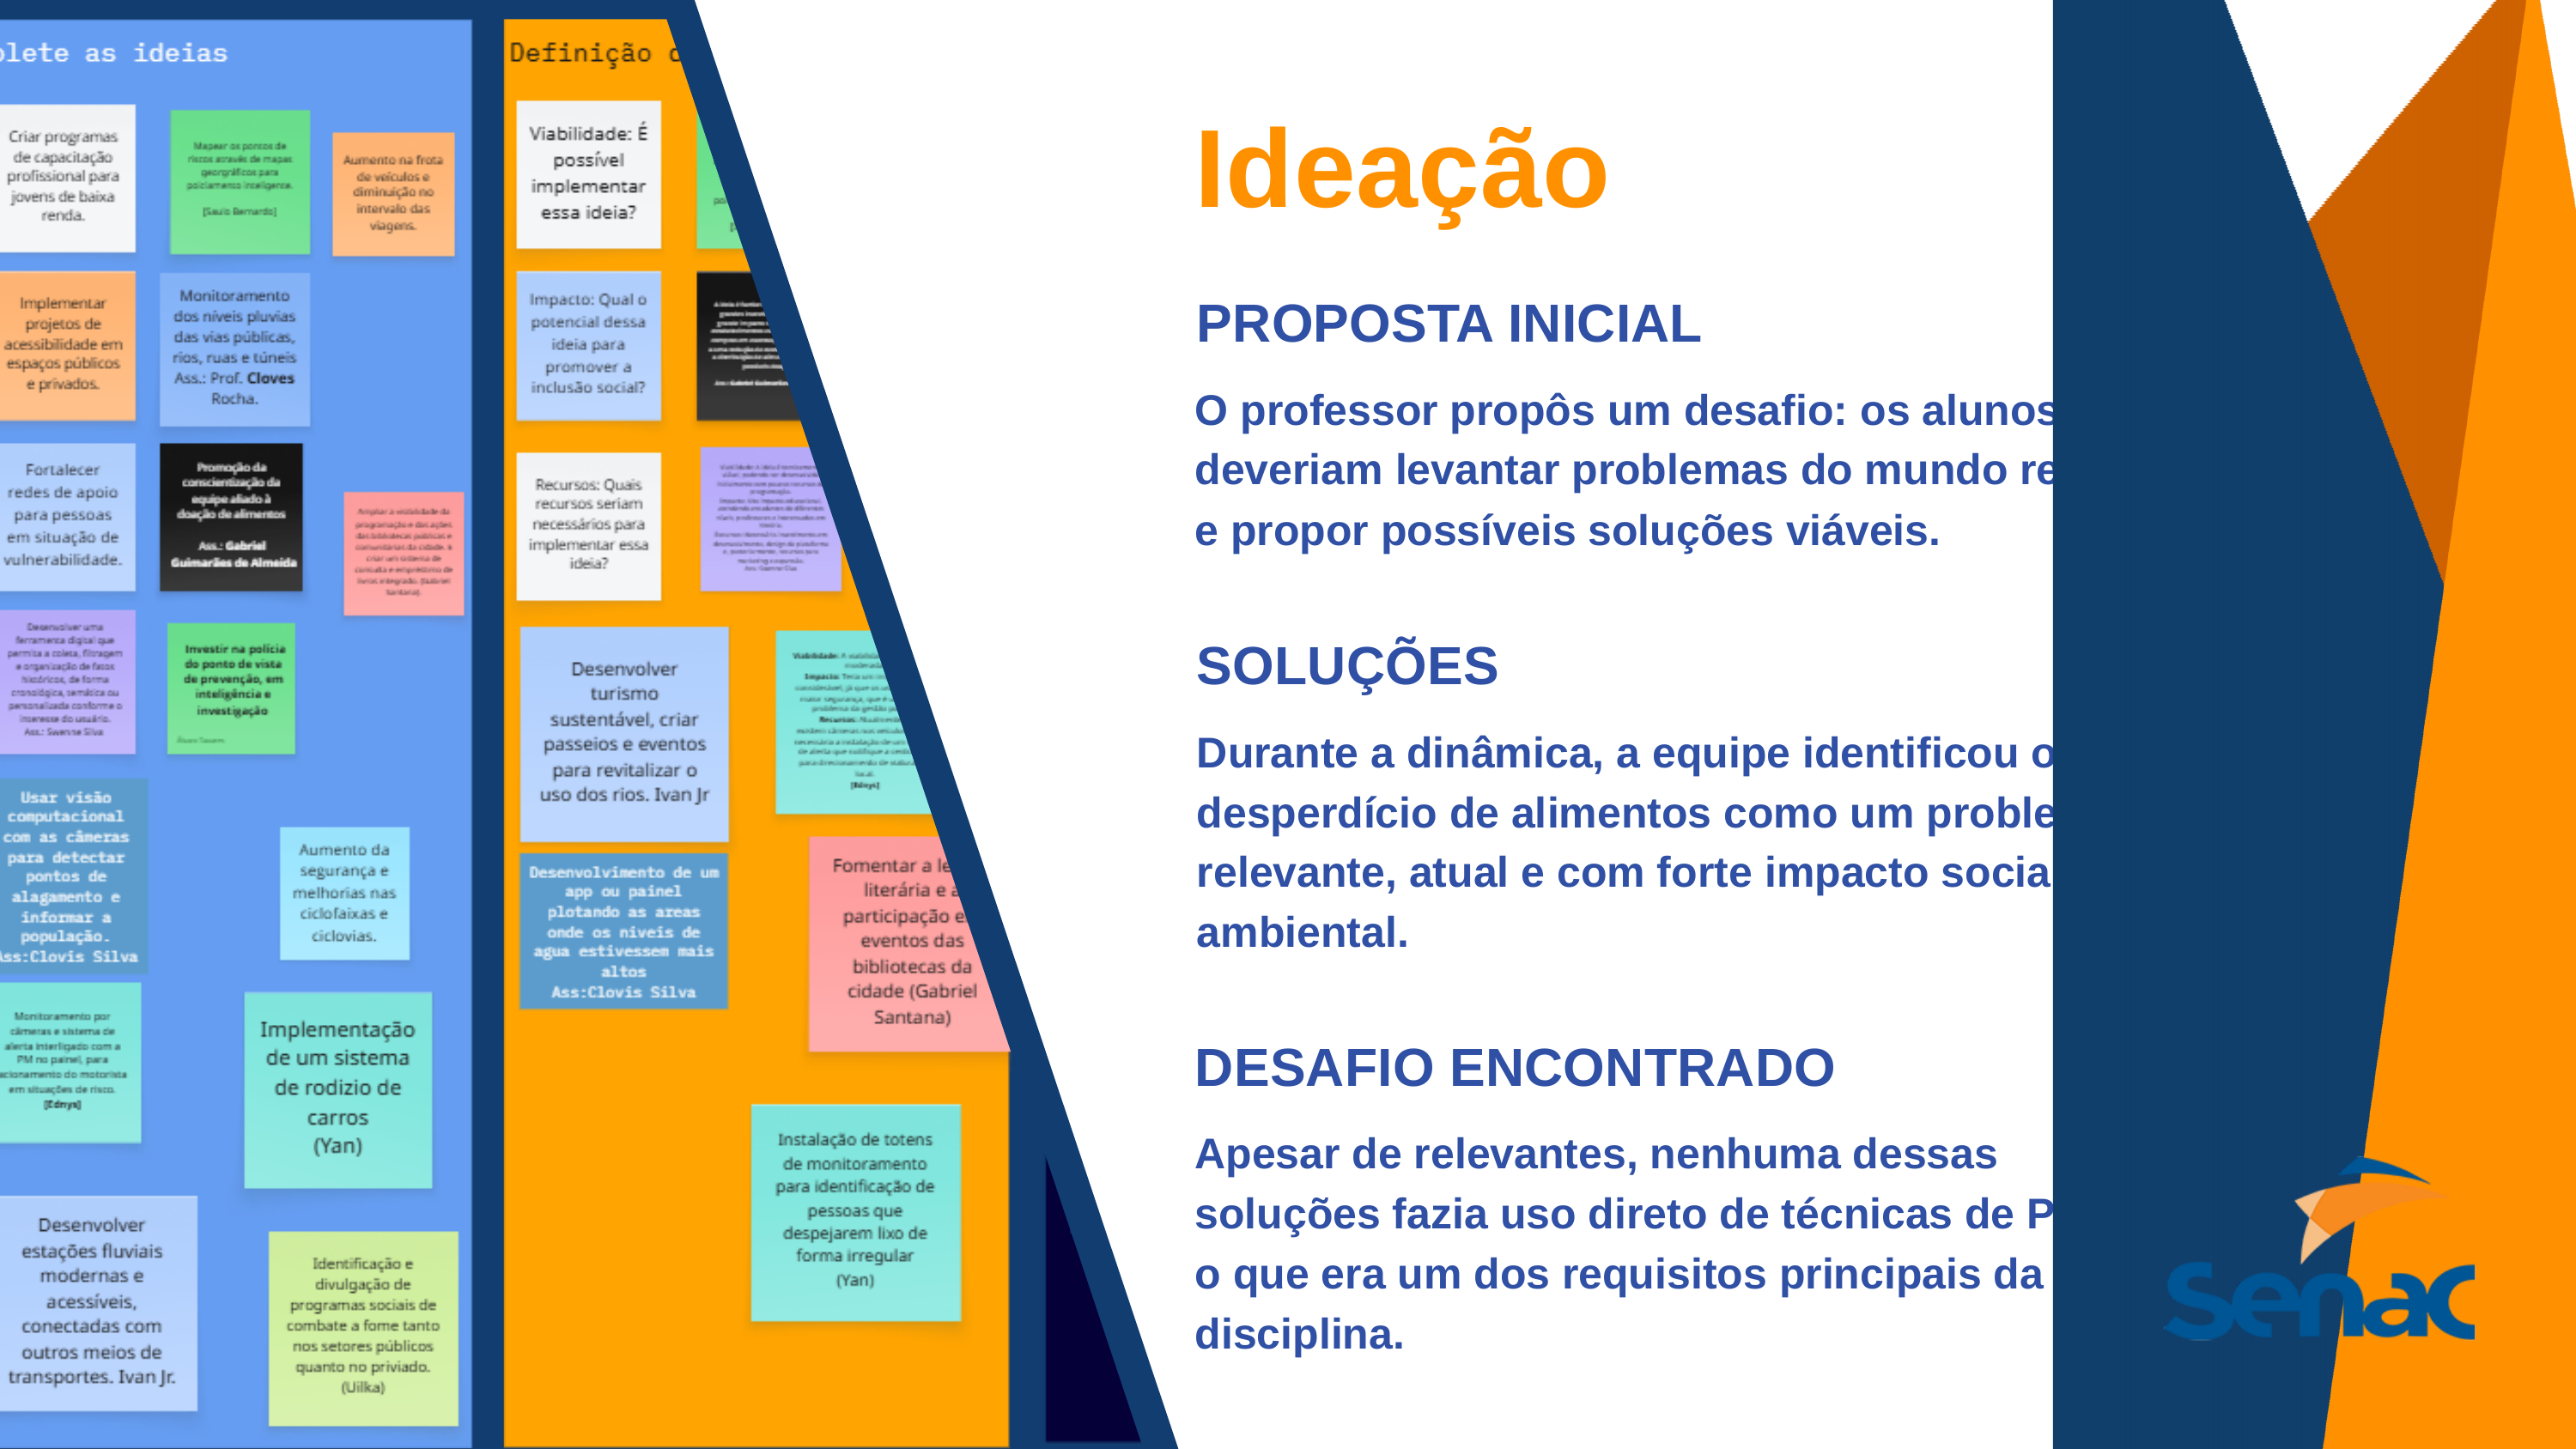

Ideação

PROPOSTA INICIAL
O professor propôs um desafio: os alunos deveriam levantar problemas do mundo real e propor possíveis soluções viáveis.
SOLUÇÕES
Durante a dinâmica, a equipe identificou o desperdício de alimentos como um problema relevante, atual e com forte impacto social e ambiental.
DESAFIO ENCONTRADO

Apesar de relevantes, nenhuma dessas soluções fazia uso direto de técnicas de PLN, o que era um dos requisitos principais da disciplina.